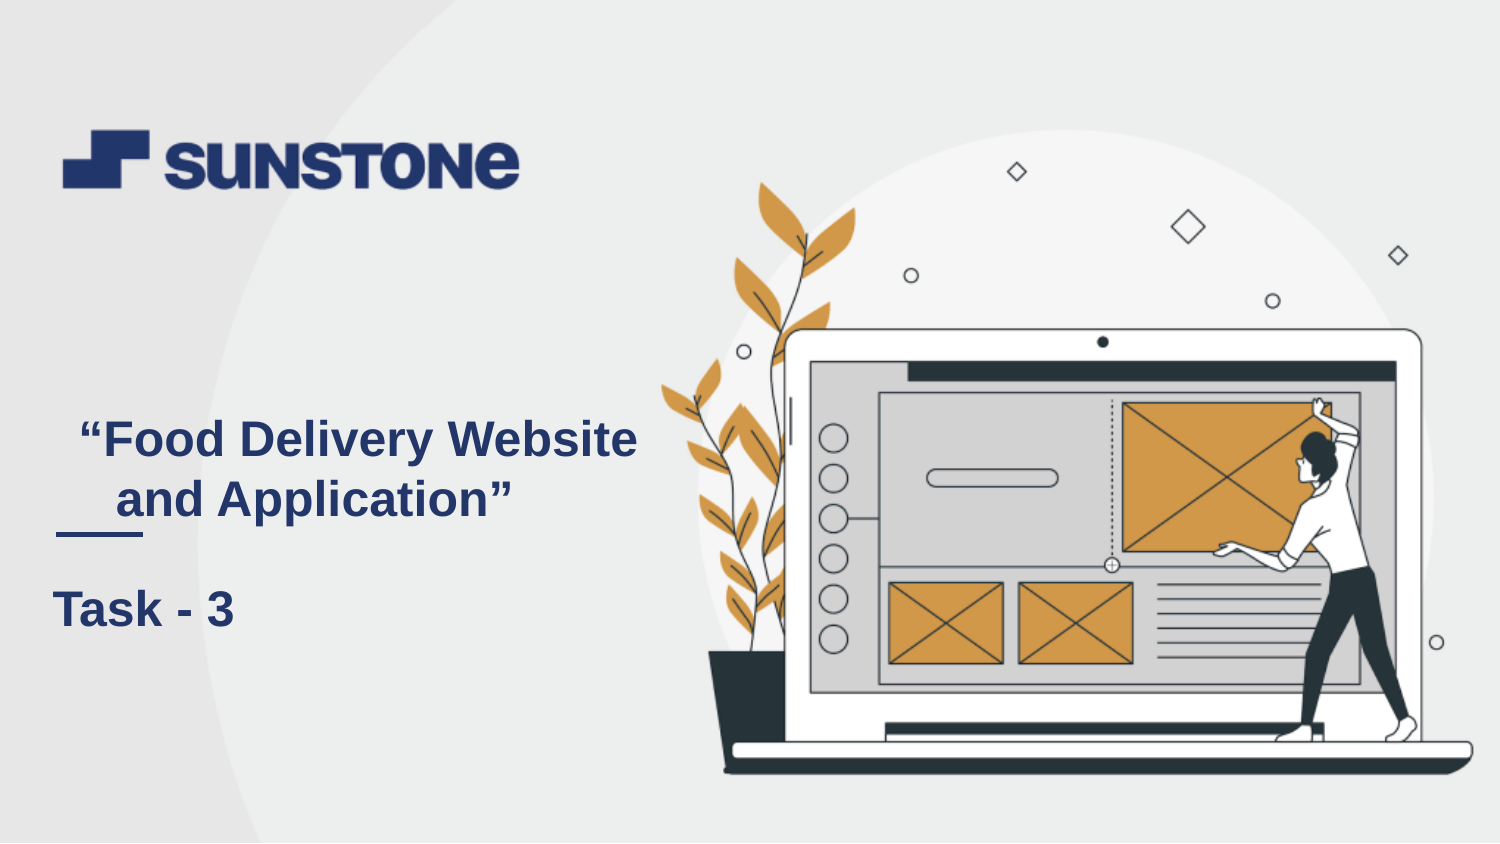

“Food Delivery Website and Application”
Task - 3